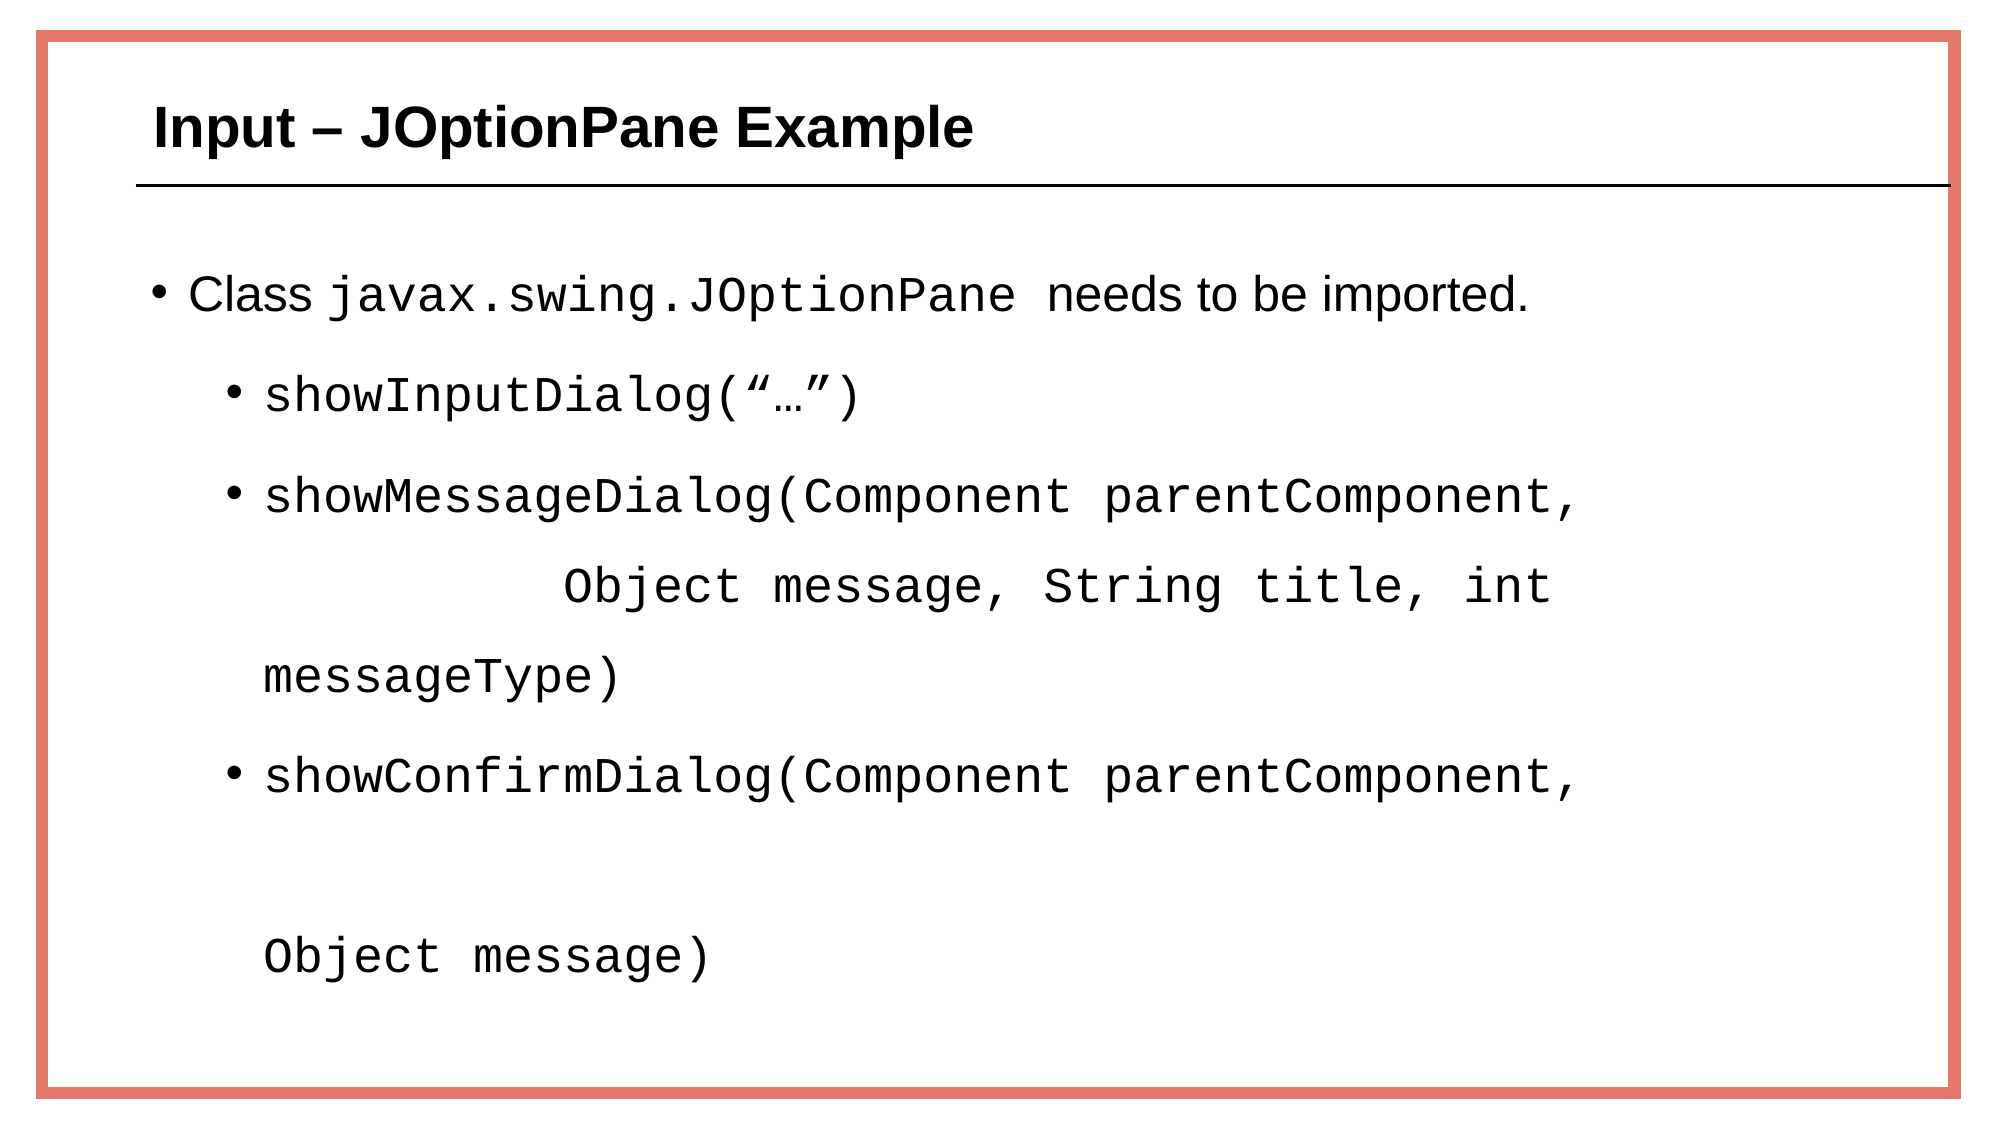

Input – JOptionPane Example
Class javax.swing.JOptionPane needs to be imported.
showInputDialog(“…”)
showMessageDialog(Component parentComponent,
		Object message, String title, int messageType)
showConfirmDialog(Component parentComponent,										Object message)
70